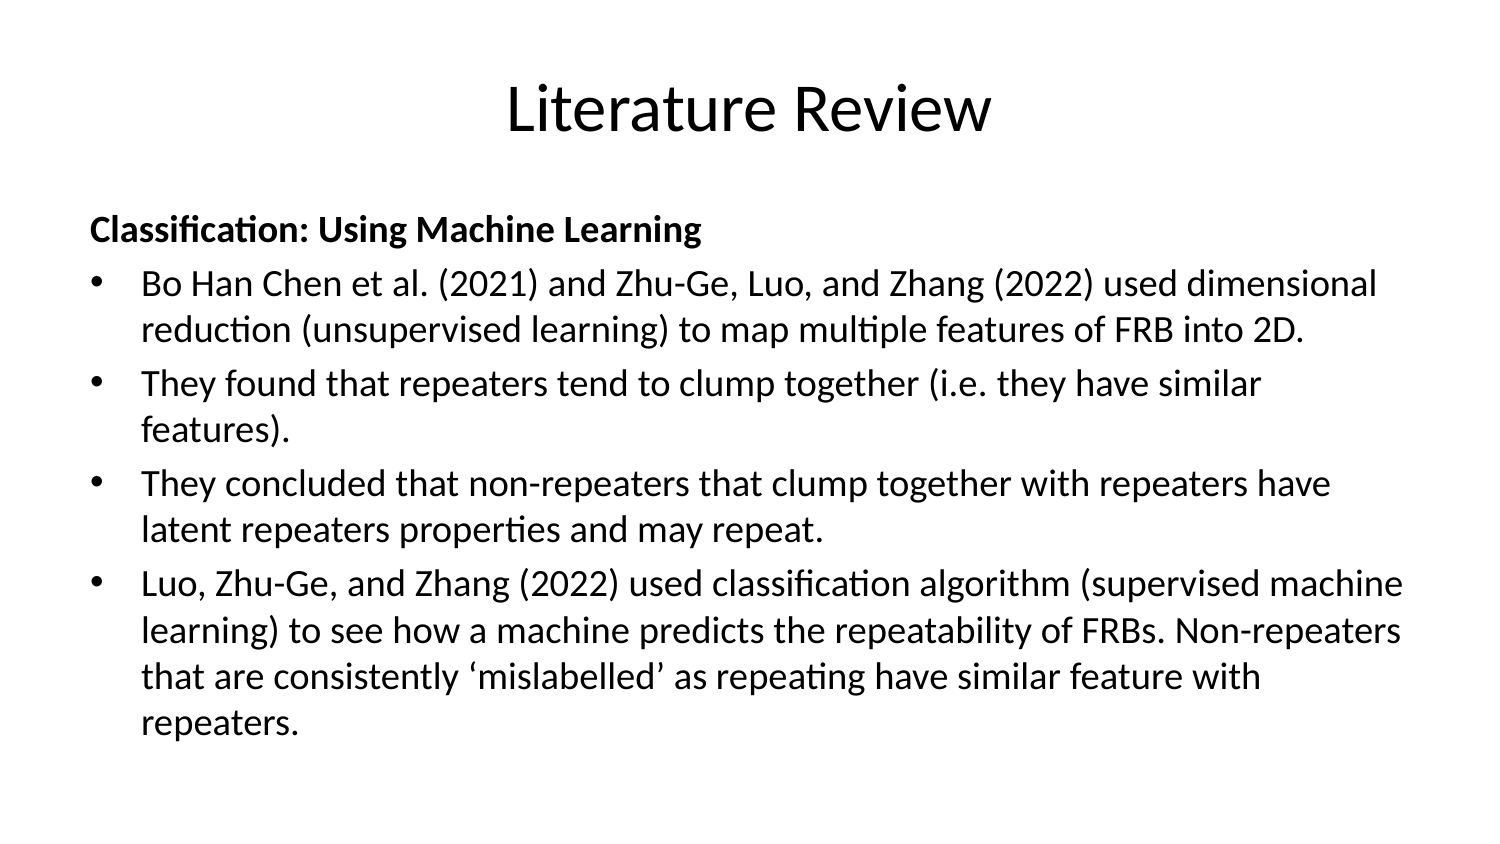

# Literature Review
Classification: Using Machine Learning
Bo Han Chen et al. (2021) and Zhu-Ge, Luo, and Zhang (2022) used dimensional reduction (unsupervised learning) to map multiple features of FRB into 2D.
They found that repeaters tend to clump together (i.e. they have similar features).
They concluded that non-repeaters that clump together with repeaters have latent repeaters properties and may repeat.
Luo, Zhu-Ge, and Zhang (2022) used classification algorithm (supervised machine learning) to see how a machine predicts the repeatability of FRBs. Non-repeaters that are consistently ‘mislabelled’ as repeating have similar feature with repeaters.